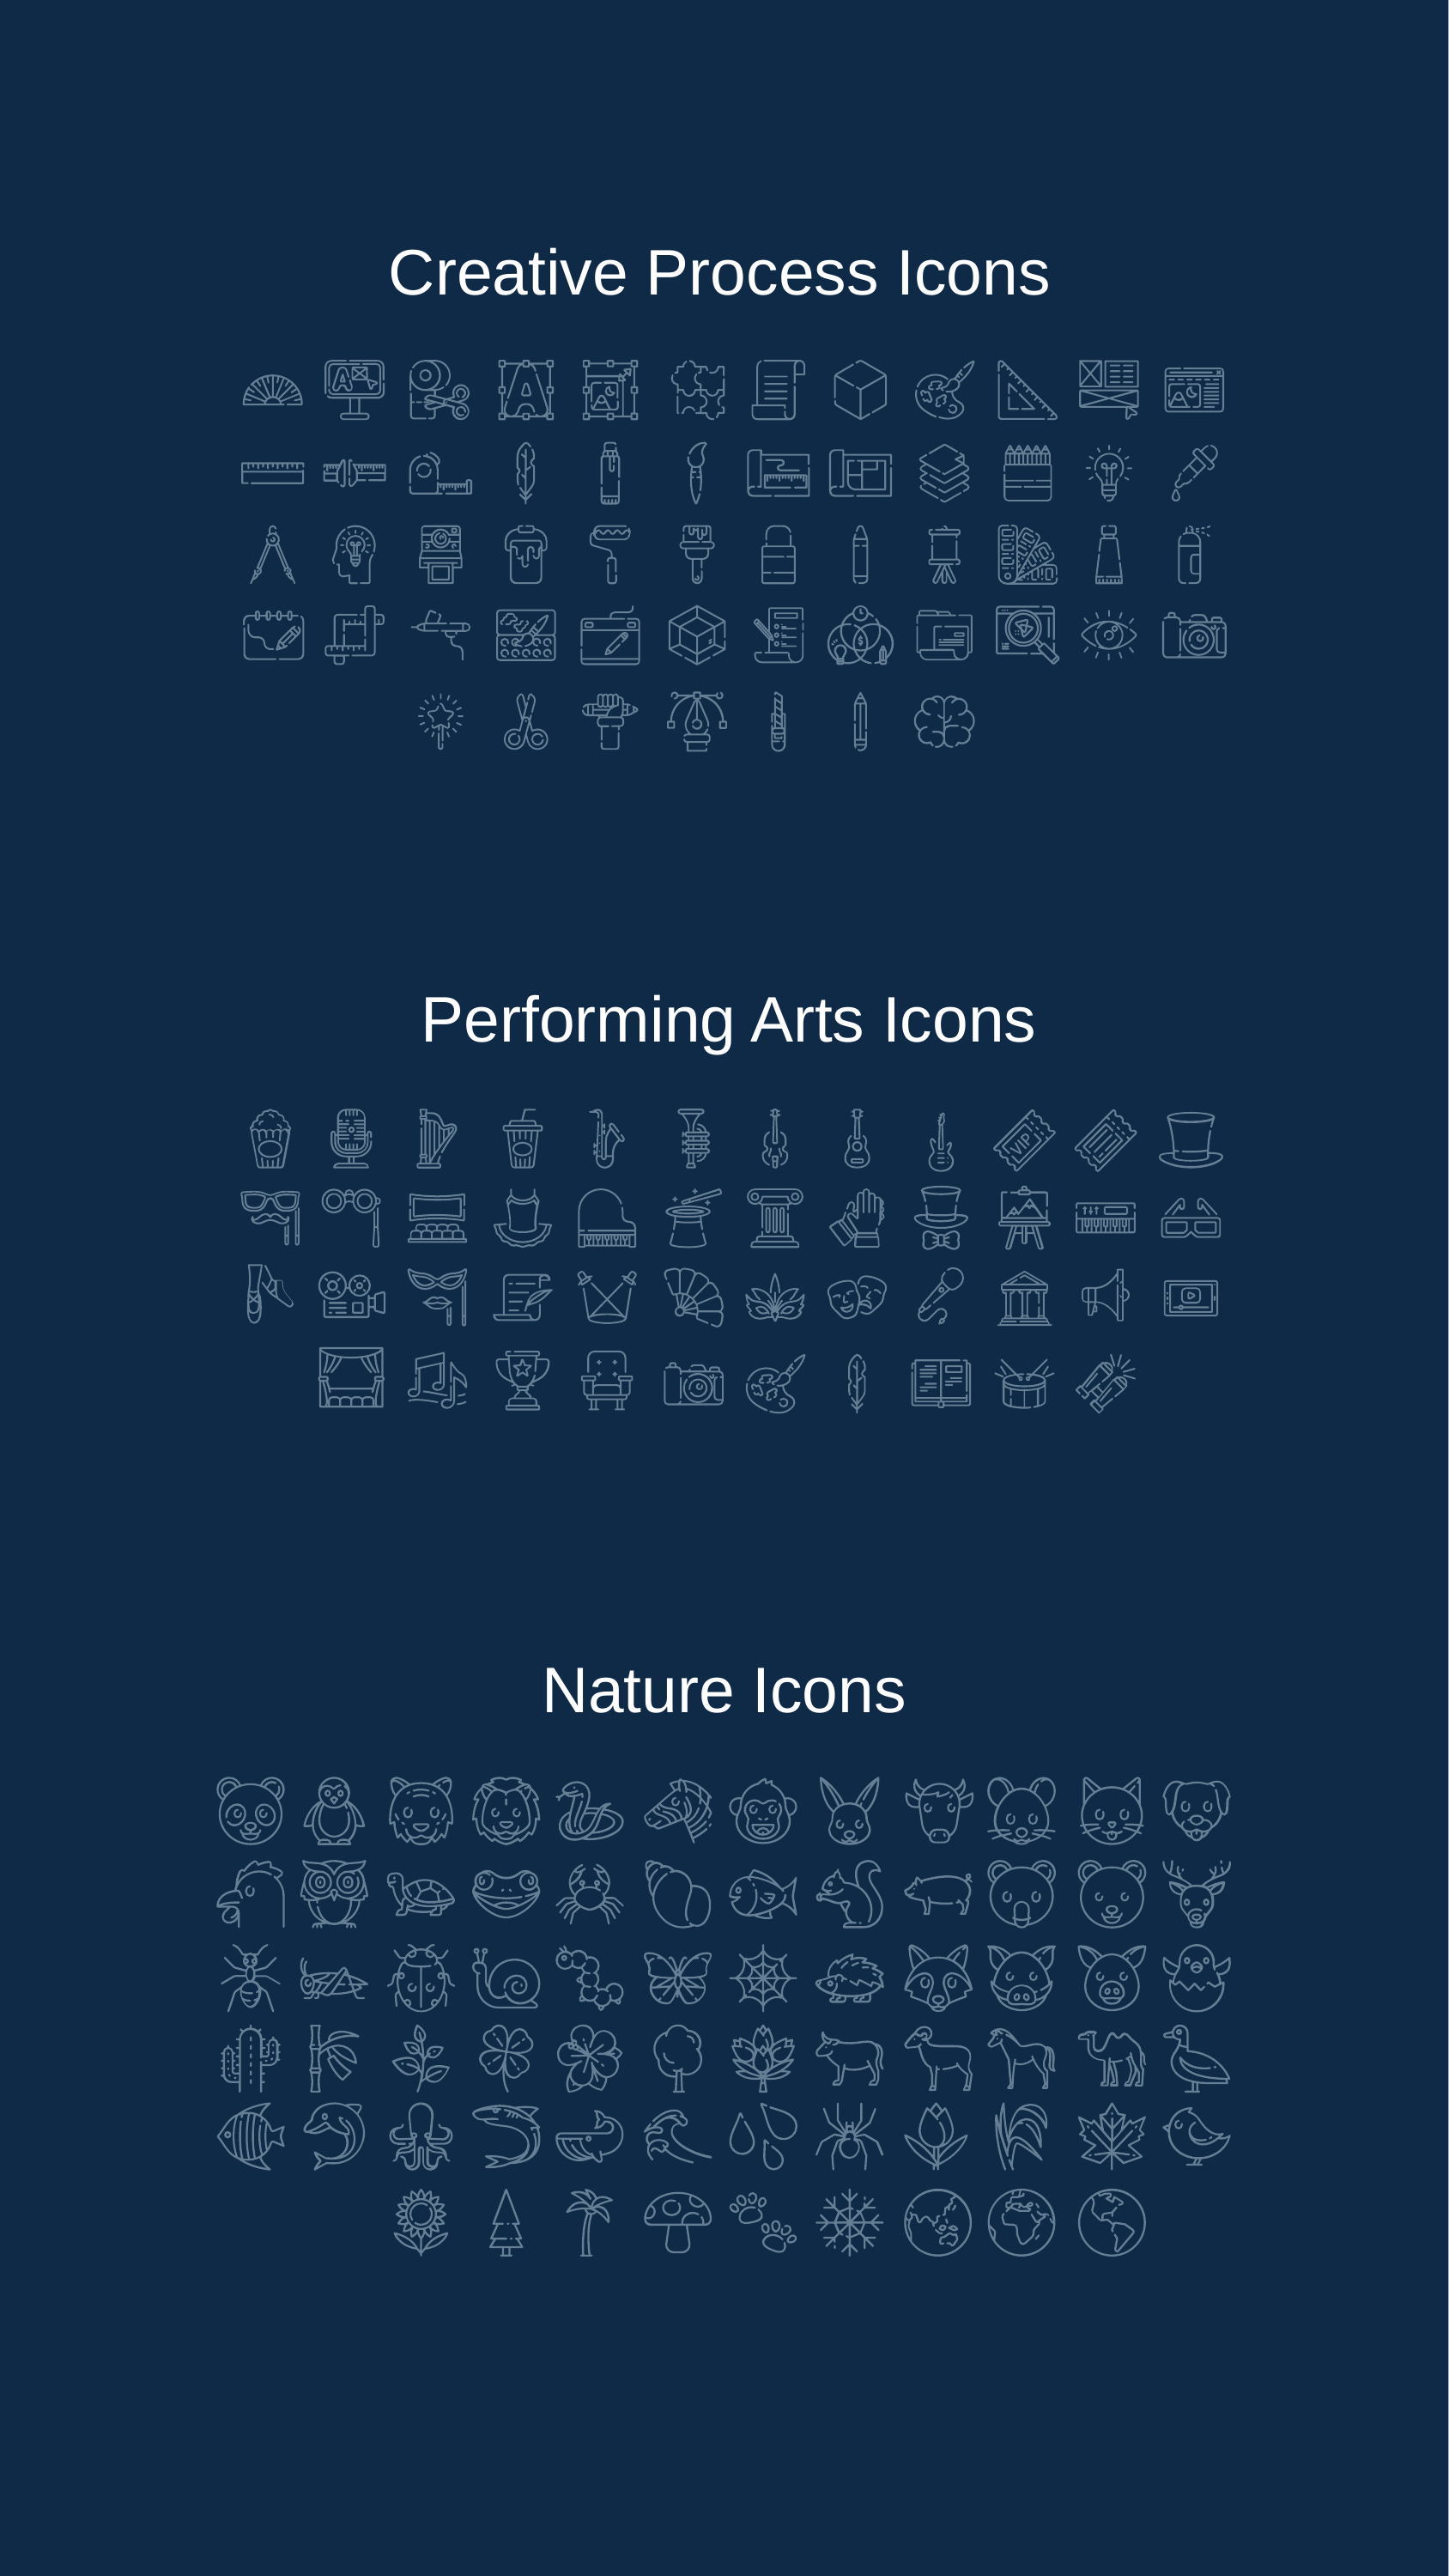

Creative Process Icons

Performing Arts Icons

Nature Icons